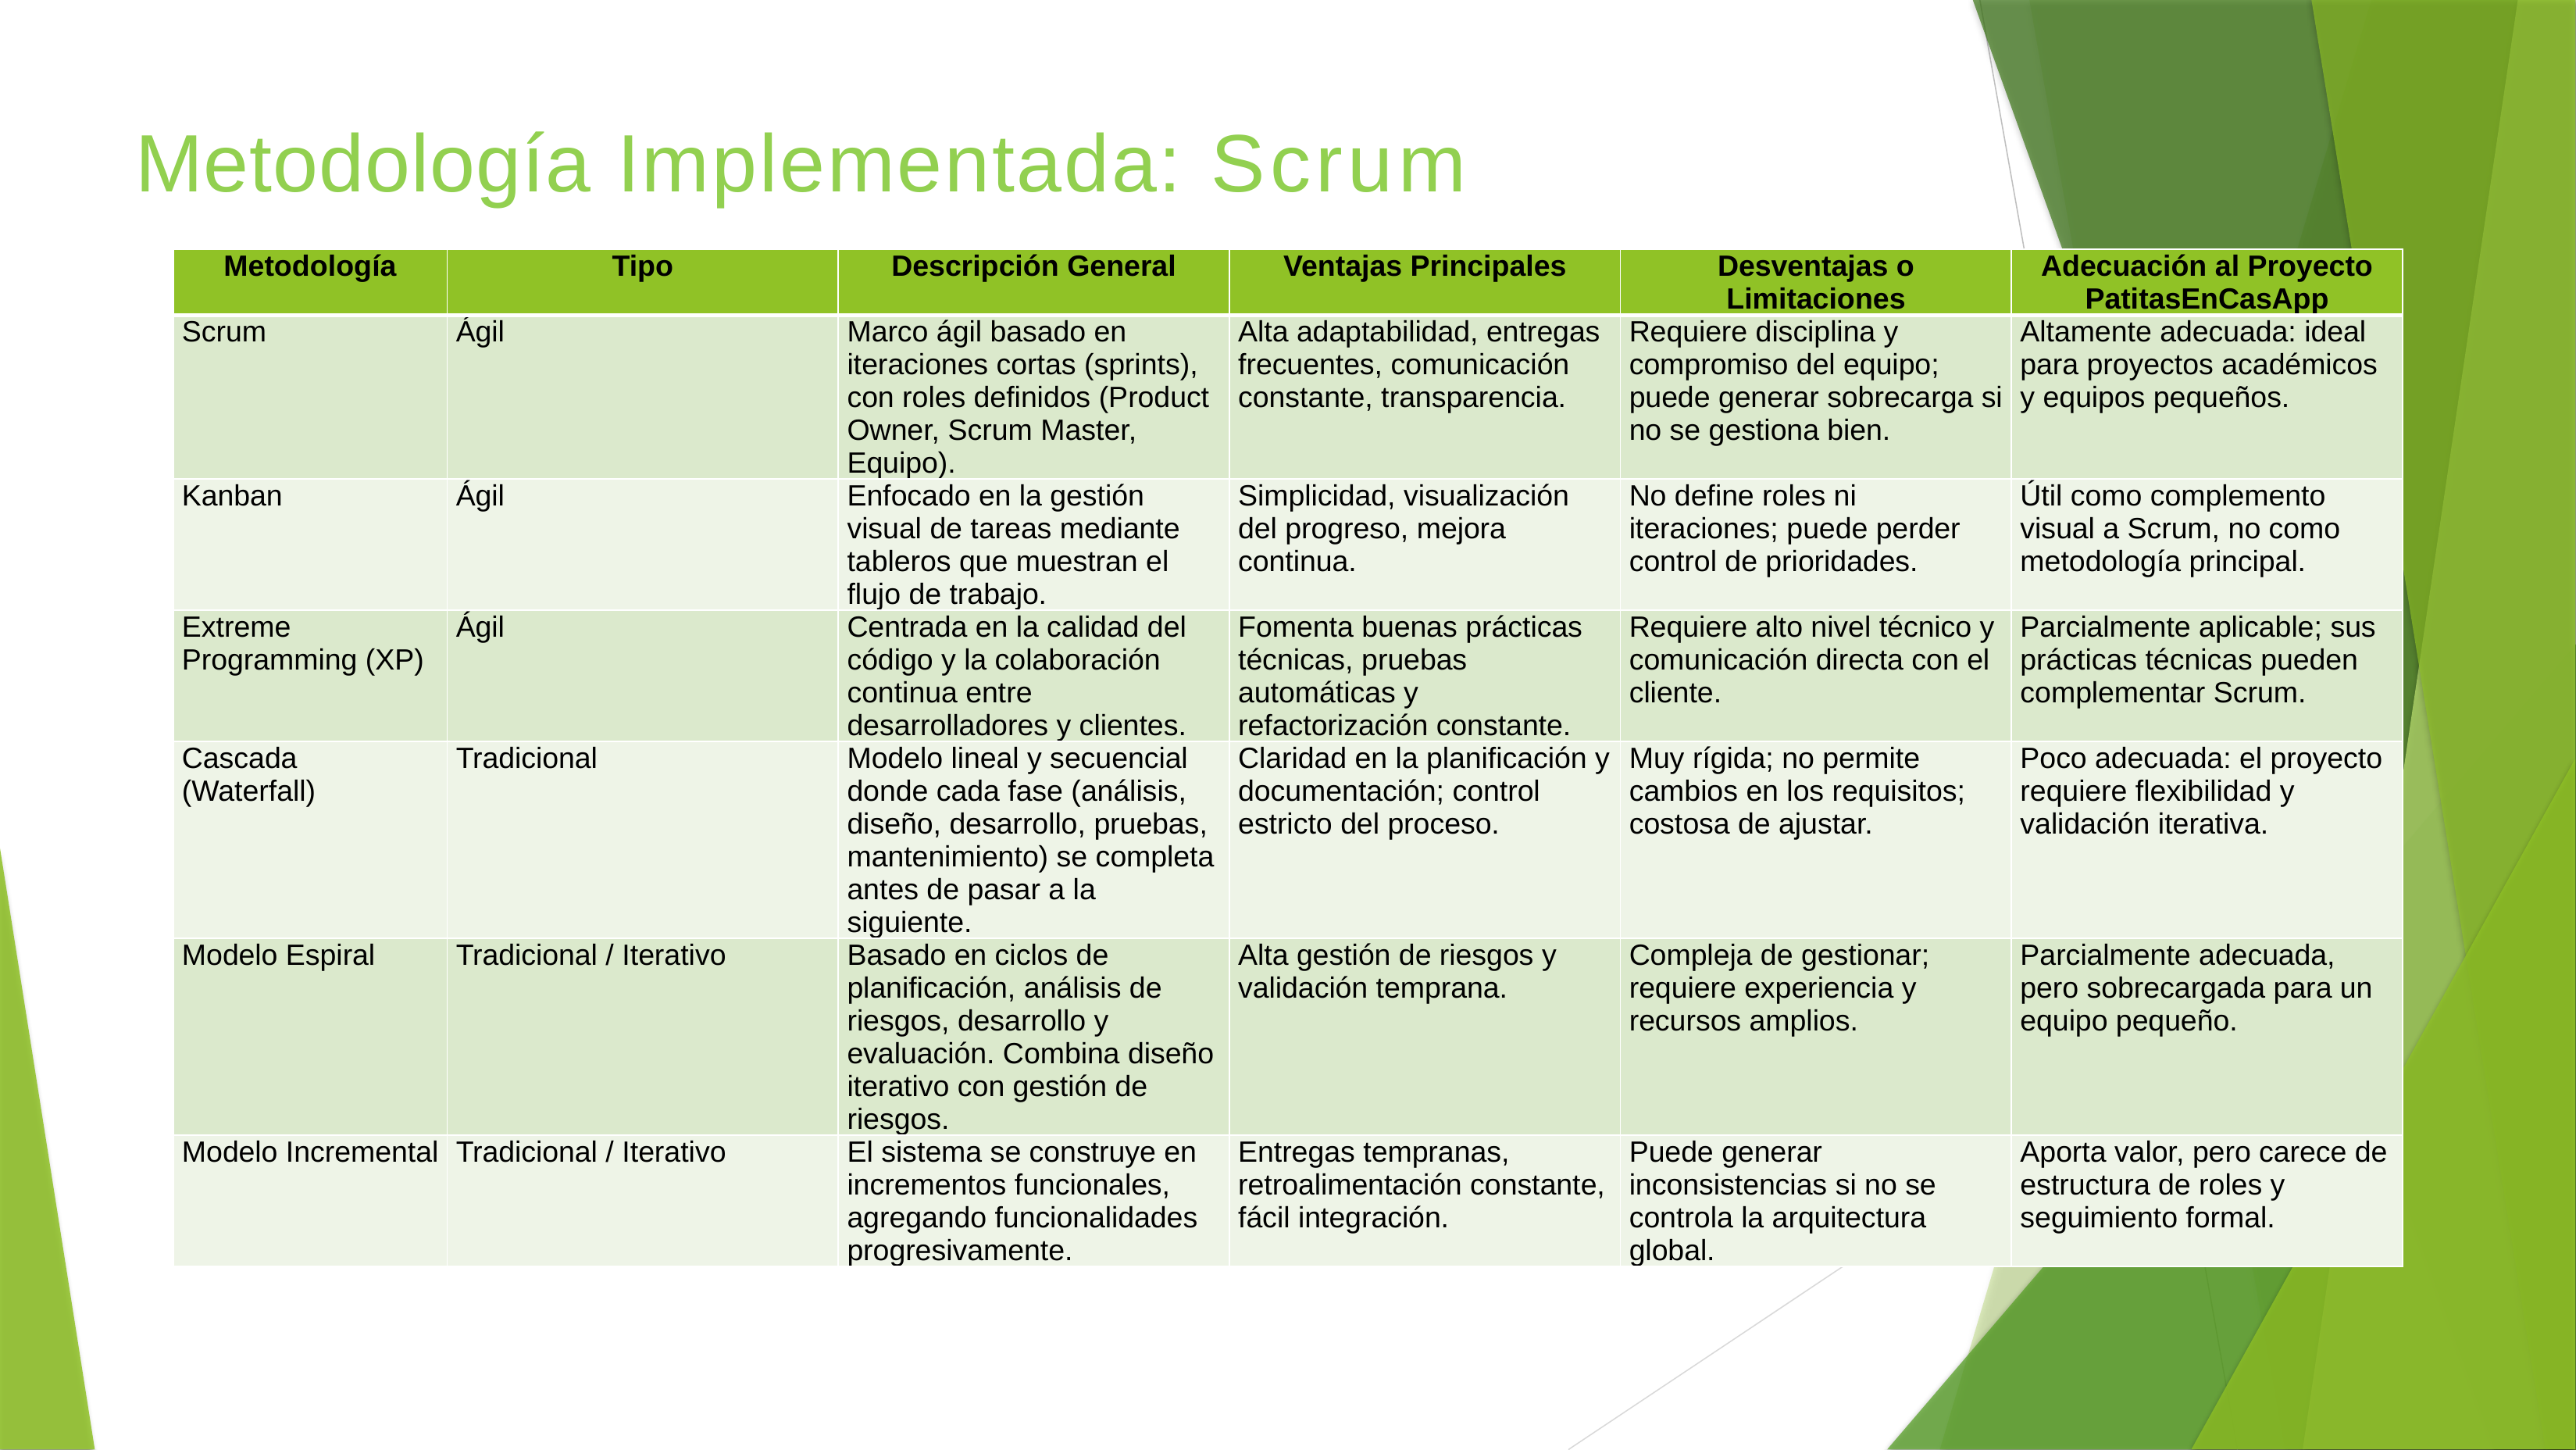

# Metodología Implementada: Scrum
| Metodología | Tipo | Descripción General | Ventajas Principales | Desventajas o Limitaciones | Adecuación al Proyecto PatitasEnCasApp |
| --- | --- | --- | --- | --- | --- |
| Scrum | Ágil | Marco ágil basado en iteraciones cortas (sprints), con roles definidos (Product Owner, Scrum Master, Equipo). | Alta adaptabilidad, entregas frecuentes, comunicación constante, transparencia. | Requiere disciplina y compromiso del equipo; puede generar sobrecarga si no se gestiona bien. | Altamente adecuada: ideal para proyectos académicos y equipos pequeños. |
| Kanban | Ágil | Enfocado en la gestión visual de tareas mediante tableros que muestran el flujo de trabajo. | Simplicidad, visualización del progreso, mejora continua. | No define roles ni iteraciones; puede perder control de prioridades. | Útil como complemento visual a Scrum, no como metodología principal. |
| Extreme Programming (XP) | Ágil | Centrada en la calidad del código y la colaboración continua entre desarrolladores y clientes. | Fomenta buenas prácticas técnicas, pruebas automáticas y refactorización constante. | Requiere alto nivel técnico y comunicación directa con el cliente. | Parcialmente aplicable; sus prácticas técnicas pueden complementar Scrum. |
| Cascada (Waterfall) | Tradicional | Modelo lineal y secuencial donde cada fase (análisis, diseño, desarrollo, pruebas, mantenimiento) se completa antes de pasar a la siguiente. | Claridad en la planificación y documentación; control estricto del proceso. | Muy rígida; no permite cambios en los requisitos; costosa de ajustar. | Poco adecuada: el proyecto requiere flexibilidad y validación iterativa. |
| Modelo Espiral | Tradicional / Iterativo | Basado en ciclos de planificación, análisis de riesgos, desarrollo y evaluación. Combina diseño iterativo con gestión de riesgos. | Alta gestión de riesgos y validación temprana. | Compleja de gestionar; requiere experiencia y recursos amplios. | Parcialmente adecuada, pero sobrecargada para un equipo pequeño. |
| Modelo Incremental | Tradicional / Iterativo | El sistema se construye en incrementos funcionales, agregando funcionalidades progresivamente. | Entregas tempranas, retroalimentación constante, fácil integración. | Puede generar inconsistencias si no se controla la arquitectura global. | Aporta valor, pero carece de estructura de roles y seguimiento formal. |